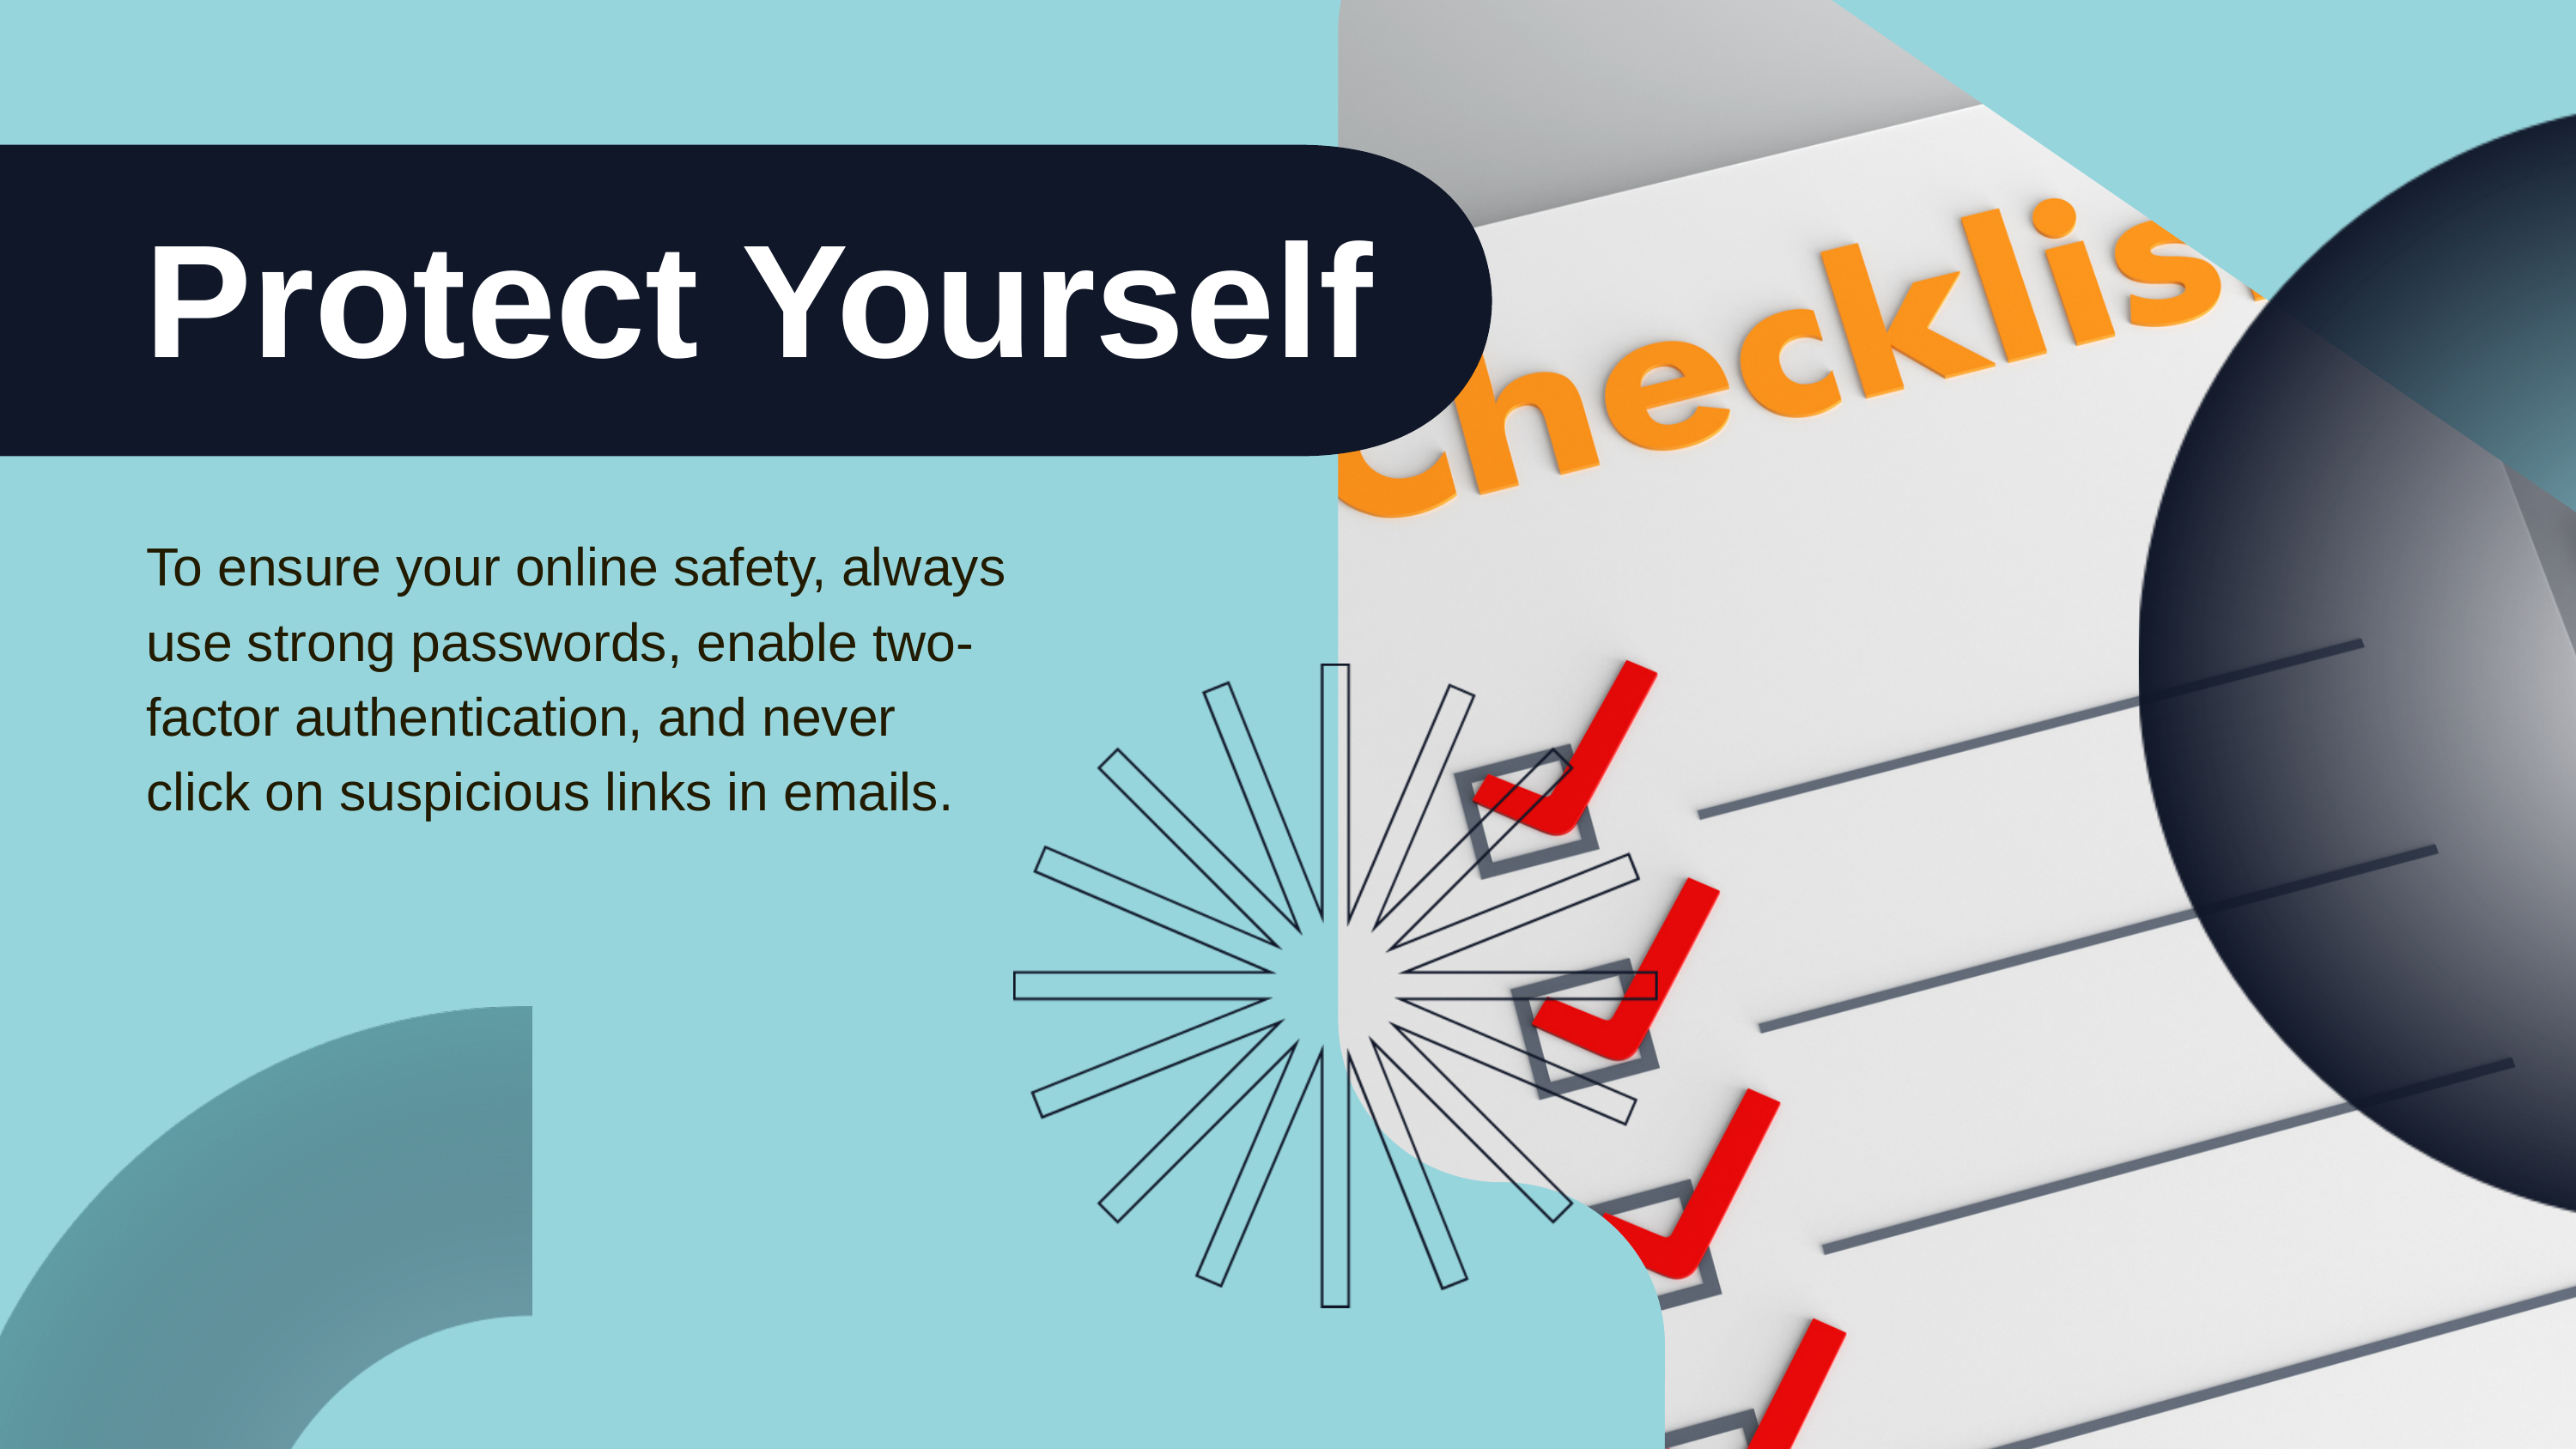

Protect Yourself
To ensure your online safety, always use strong passwords, enable two-factor authentication, and never click on suspicious links in emails.